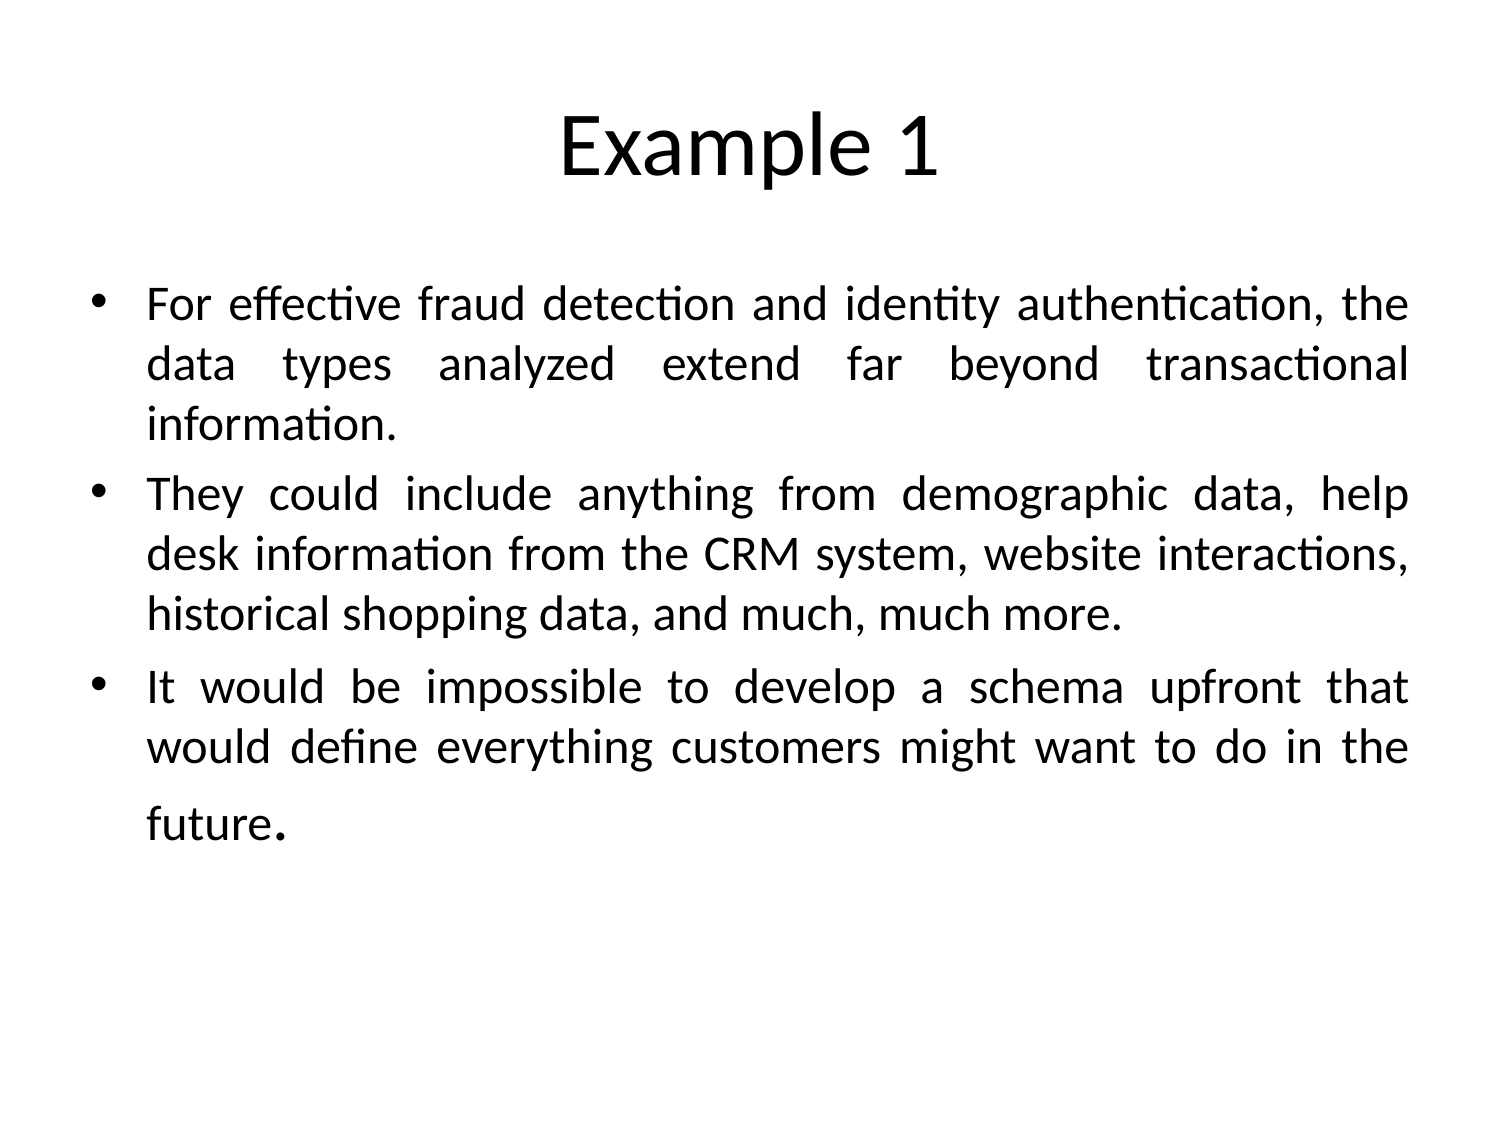

# Example 1
For effective fraud detection and identity authentication, the data types analyzed extend far beyond transactional information.
They could include anything from demographic data, help desk information from the CRM system, website interactions, historical shopping data, and much, much more.
It would be impossible to develop a schema upfront that would define everything customers might want to do in the future.